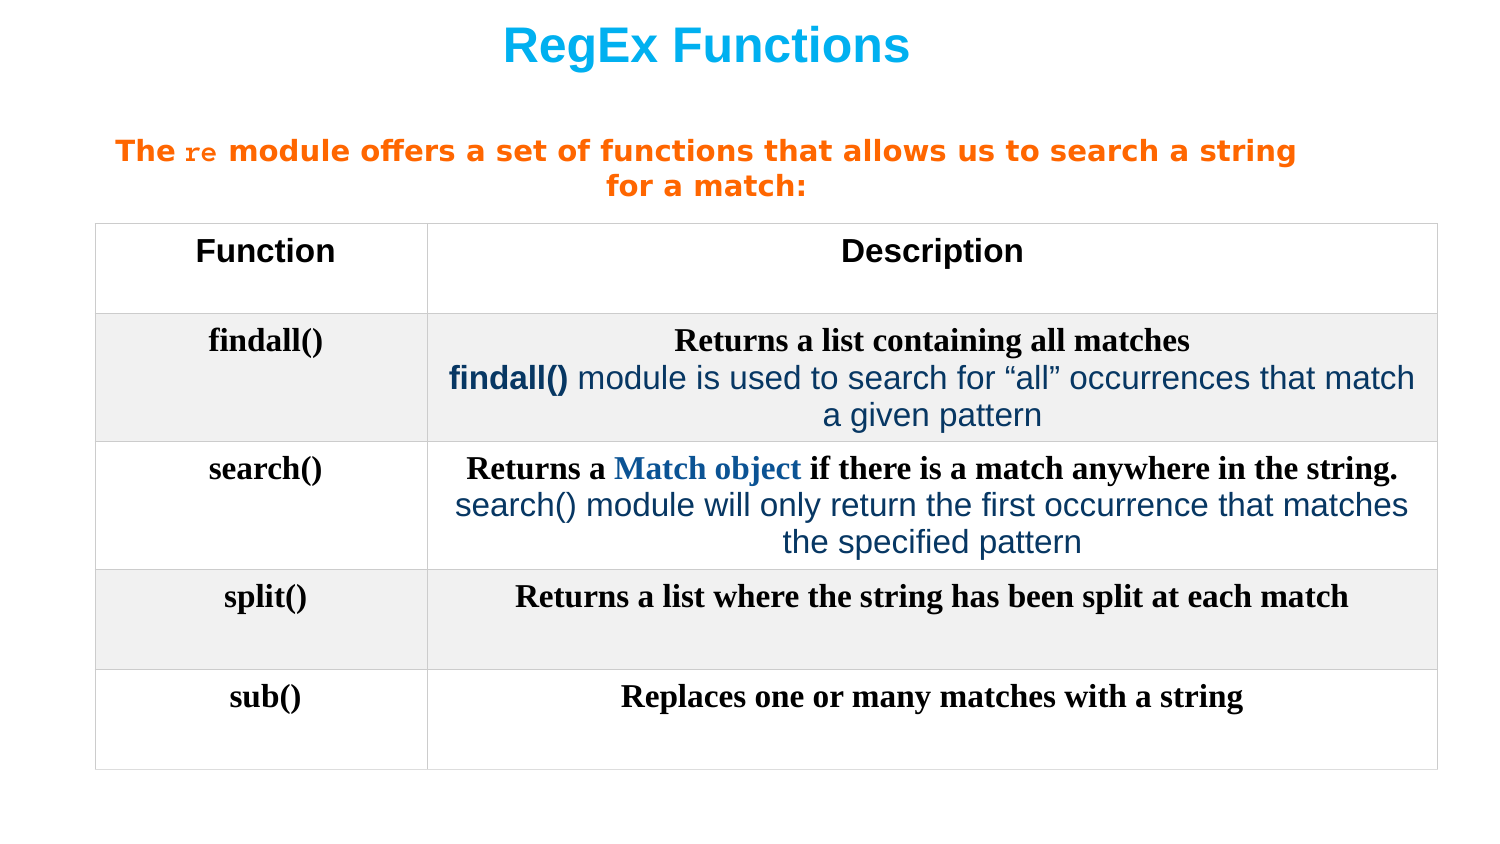

RegEx Functions

The re module offers a set of functions that allows us to search a string for a match:
| Function | Description |
| --- | --- |
| findall() | Returns a list containing all matches findall() module is used to search for “all” occurrences that match a given pattern |
| search() | Returns a Match object if there is a match anywhere in the string. search() module will only return the first occurrence that matches the specified pattern |
| split() | Returns a list where the string has been split at each match |
| sub() | Replaces one or many matches with a string |